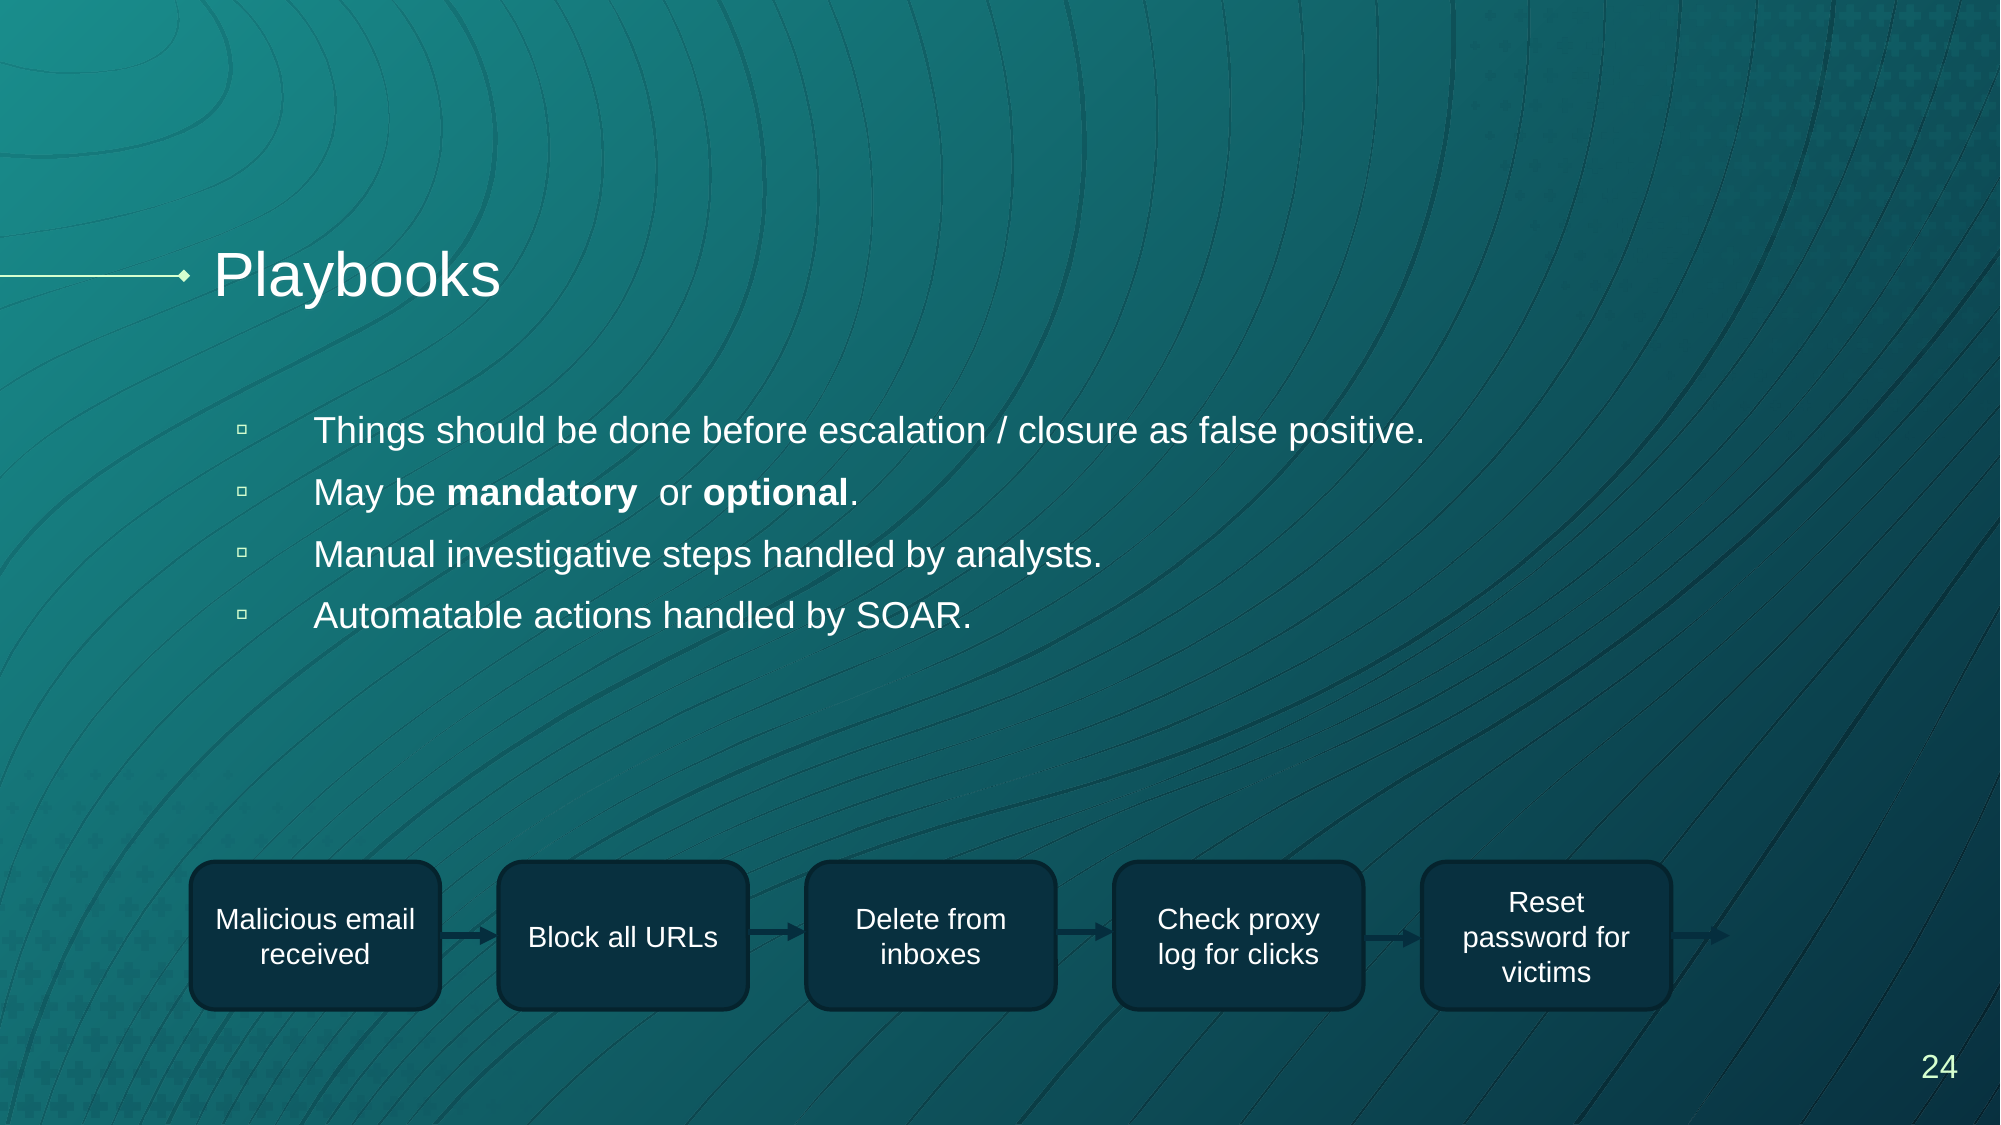

# Playbooks

Things should be done before escalation / closure as false positive.
May be mandatory  or optional.
Manual investigative steps handled by analysts.
Automatable actions handled by SOAR.
Malicious email received
Block all URLs
Delete from inboxes
Check proxy log for clicks
Reset password for victims
24